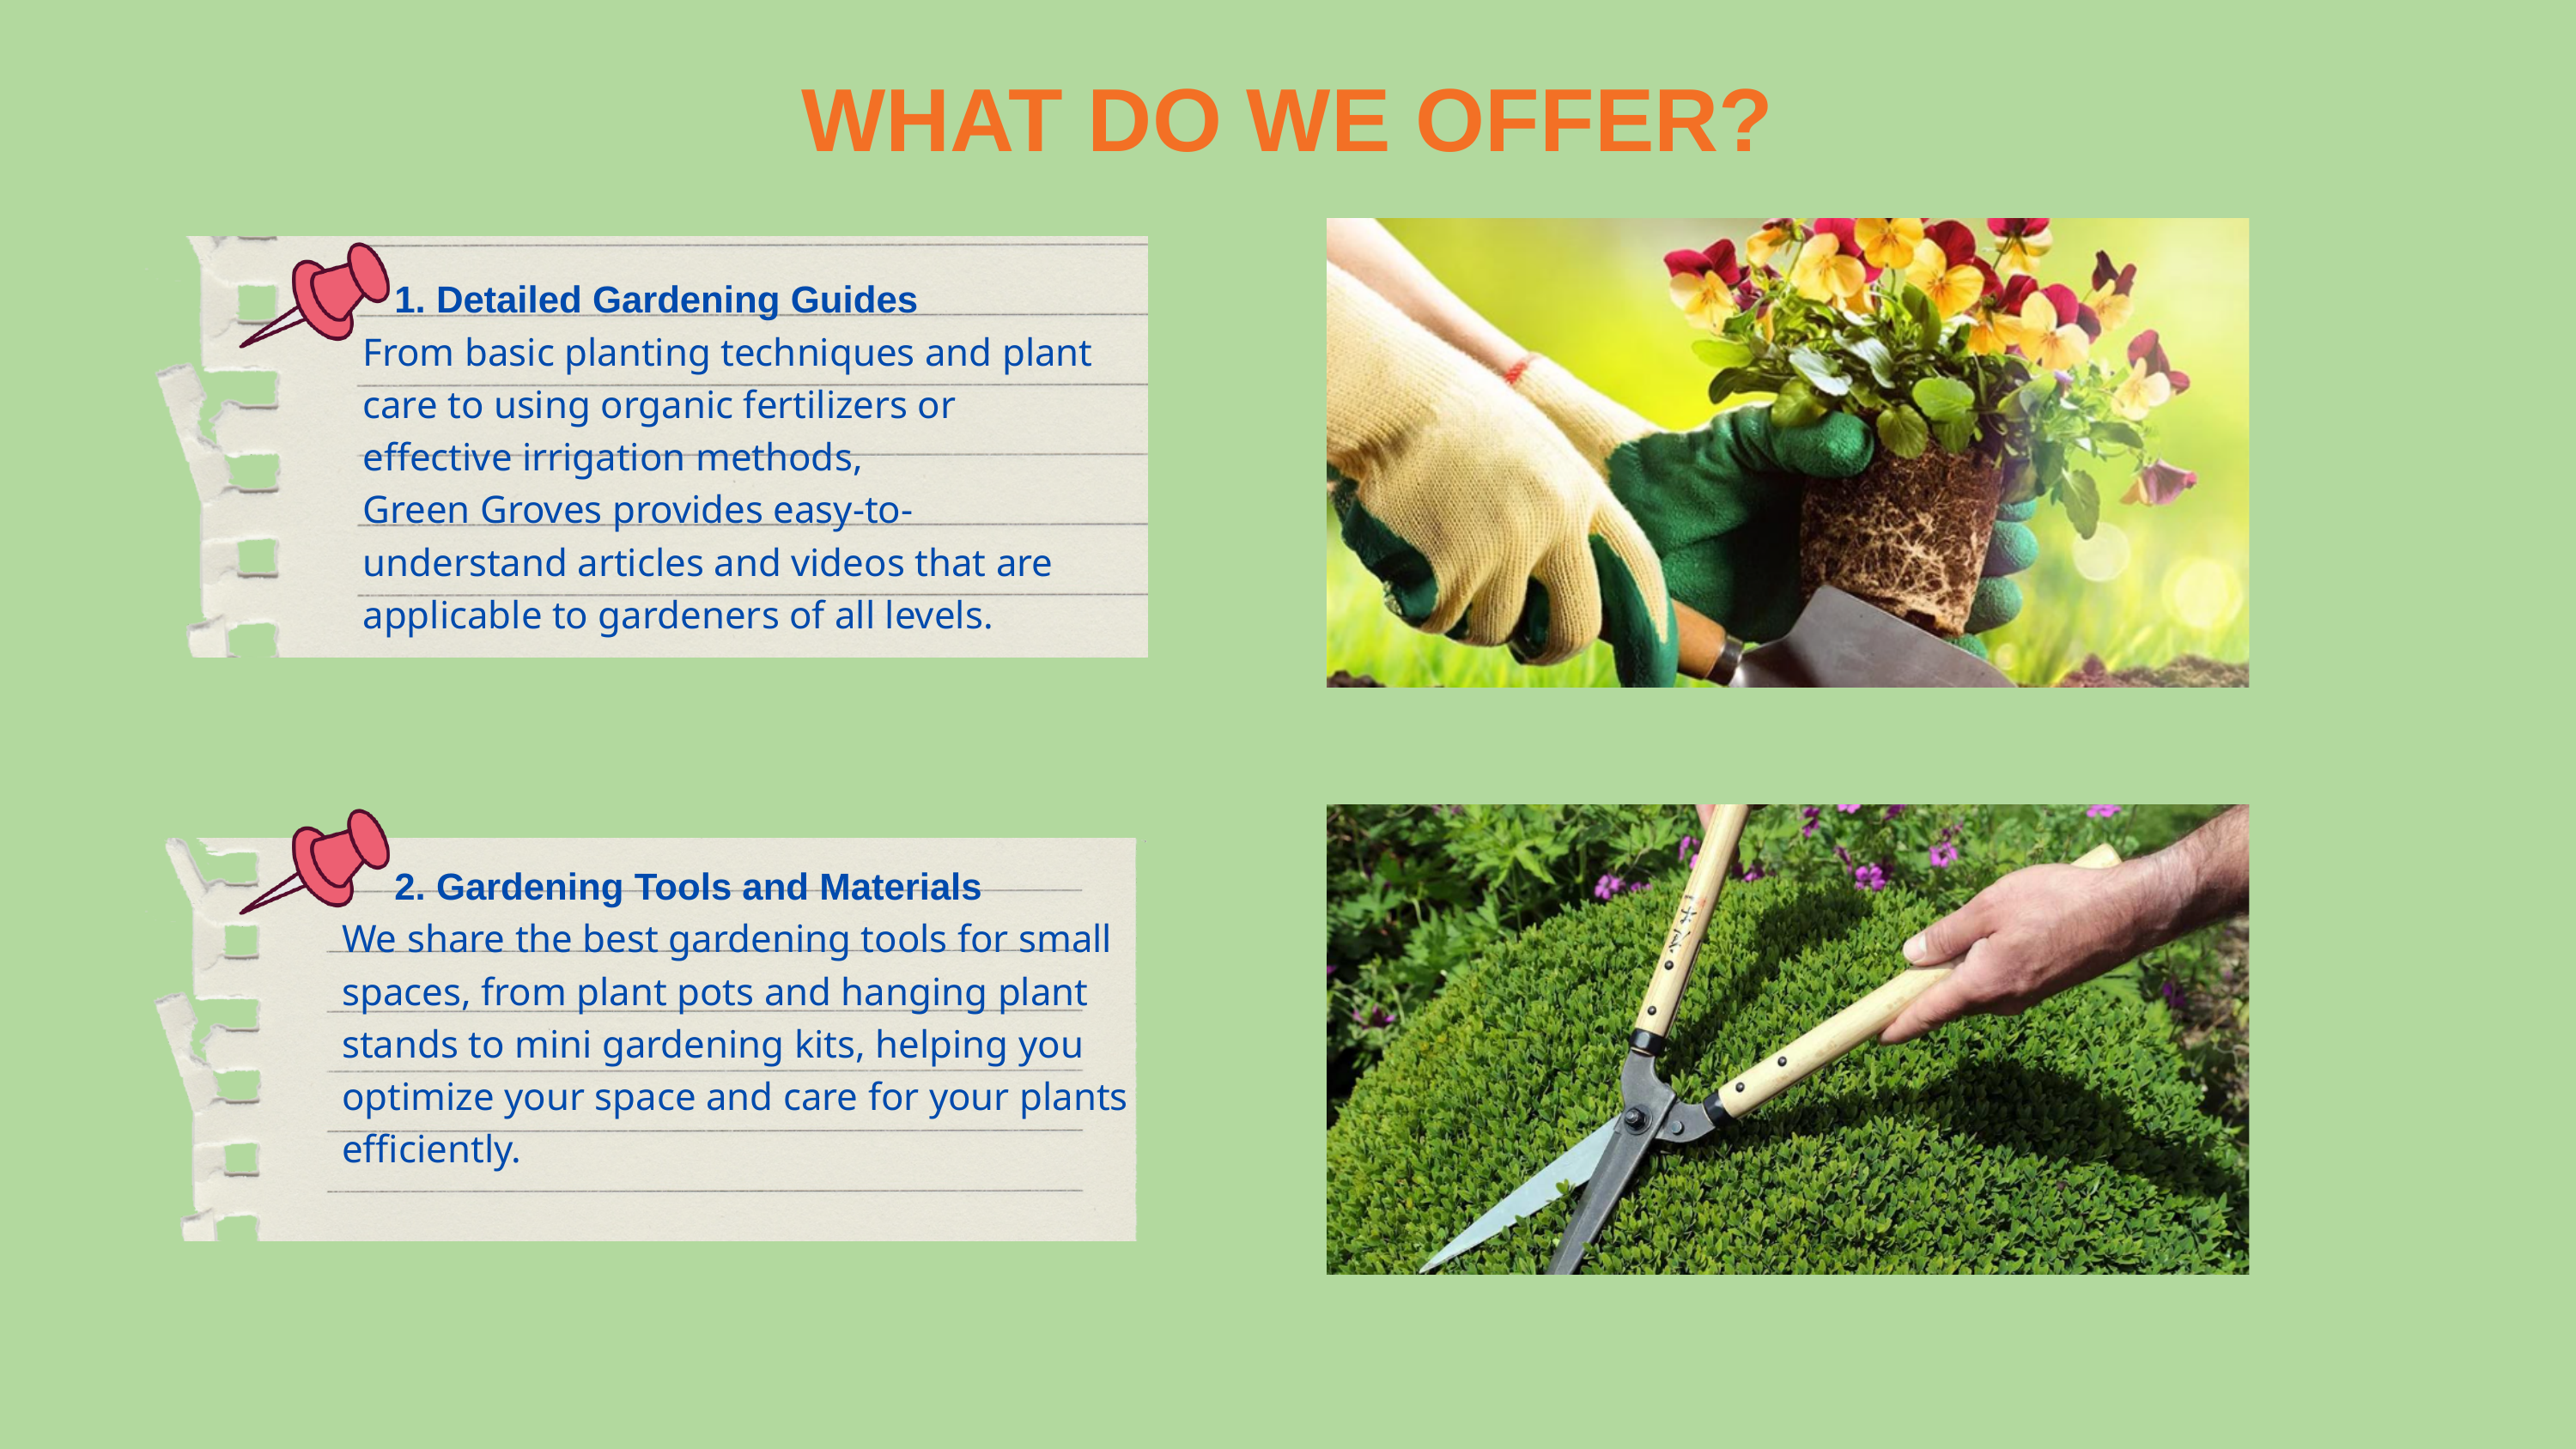

WHAT DO WE OFFER?

   1. Detailed Gardening Guides
From basic planting techniques and plant care to using organic fertilizers or effective irrigation methods,
Green Groves provides easy-to-understand articles and videos that are applicable to gardeners of all levels.

     2. Gardening Tools and Materials
We share the best gardening tools for small spaces, from plant pots and hanging plant stands to mini gardening kits, helping you optimize your space and care for your plants efficiently.